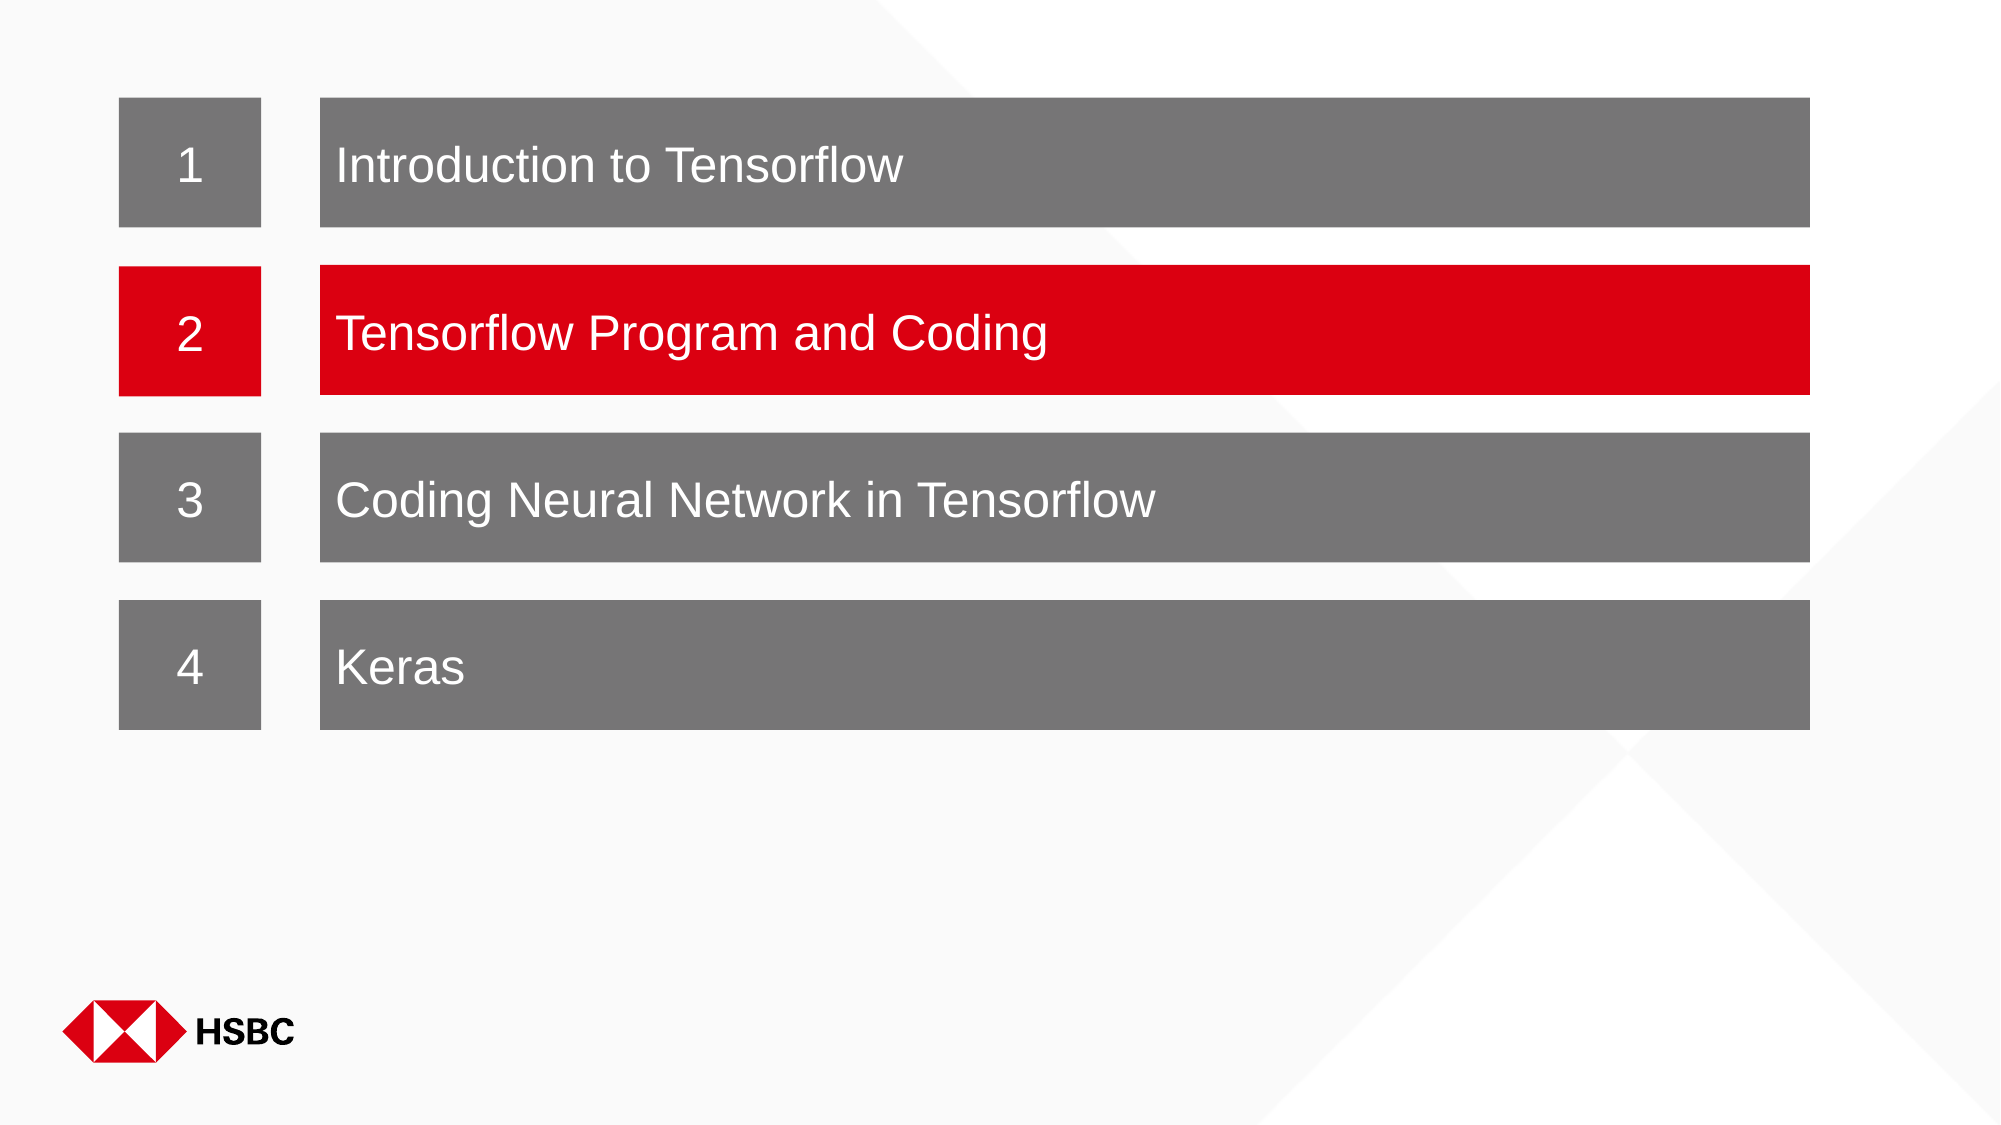

1
Introduction to Tensorflow
Tensorflow Program and Coding
2
3
Coding Neural Network in Tensorflow
4
Keras